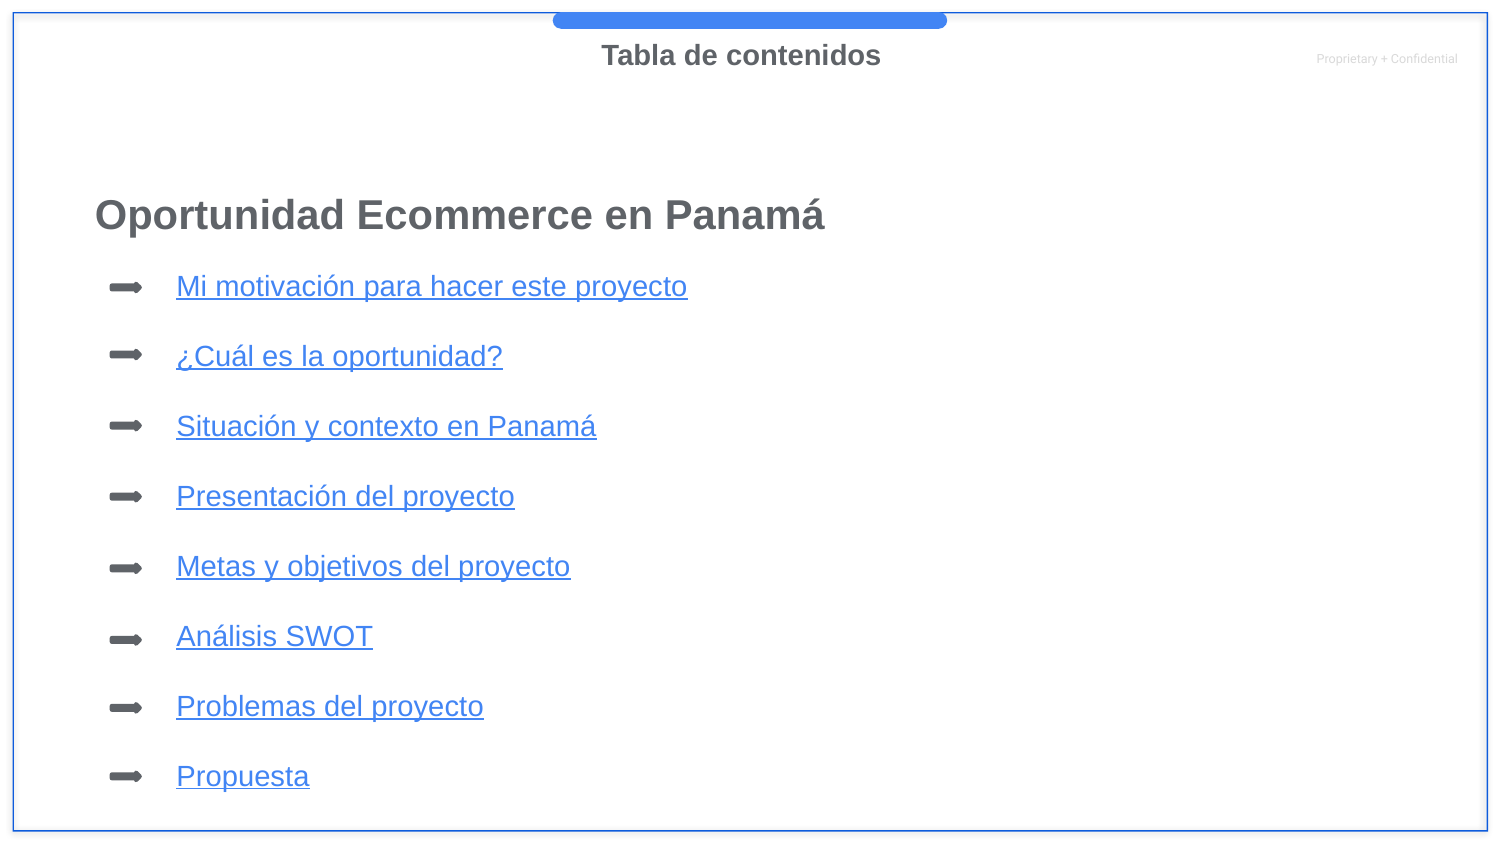

Tabla de contenidos
Oportunidad Ecommerce en Panamá
Mi motivación para hacer este proyecto

¿Cuál es la oportunidad?

Situación y contexto en Panamá

Presentación del proyecto

Metas y objetivos del proyecto

Análisis SWOT

Problemas del proyecto

Propuesta